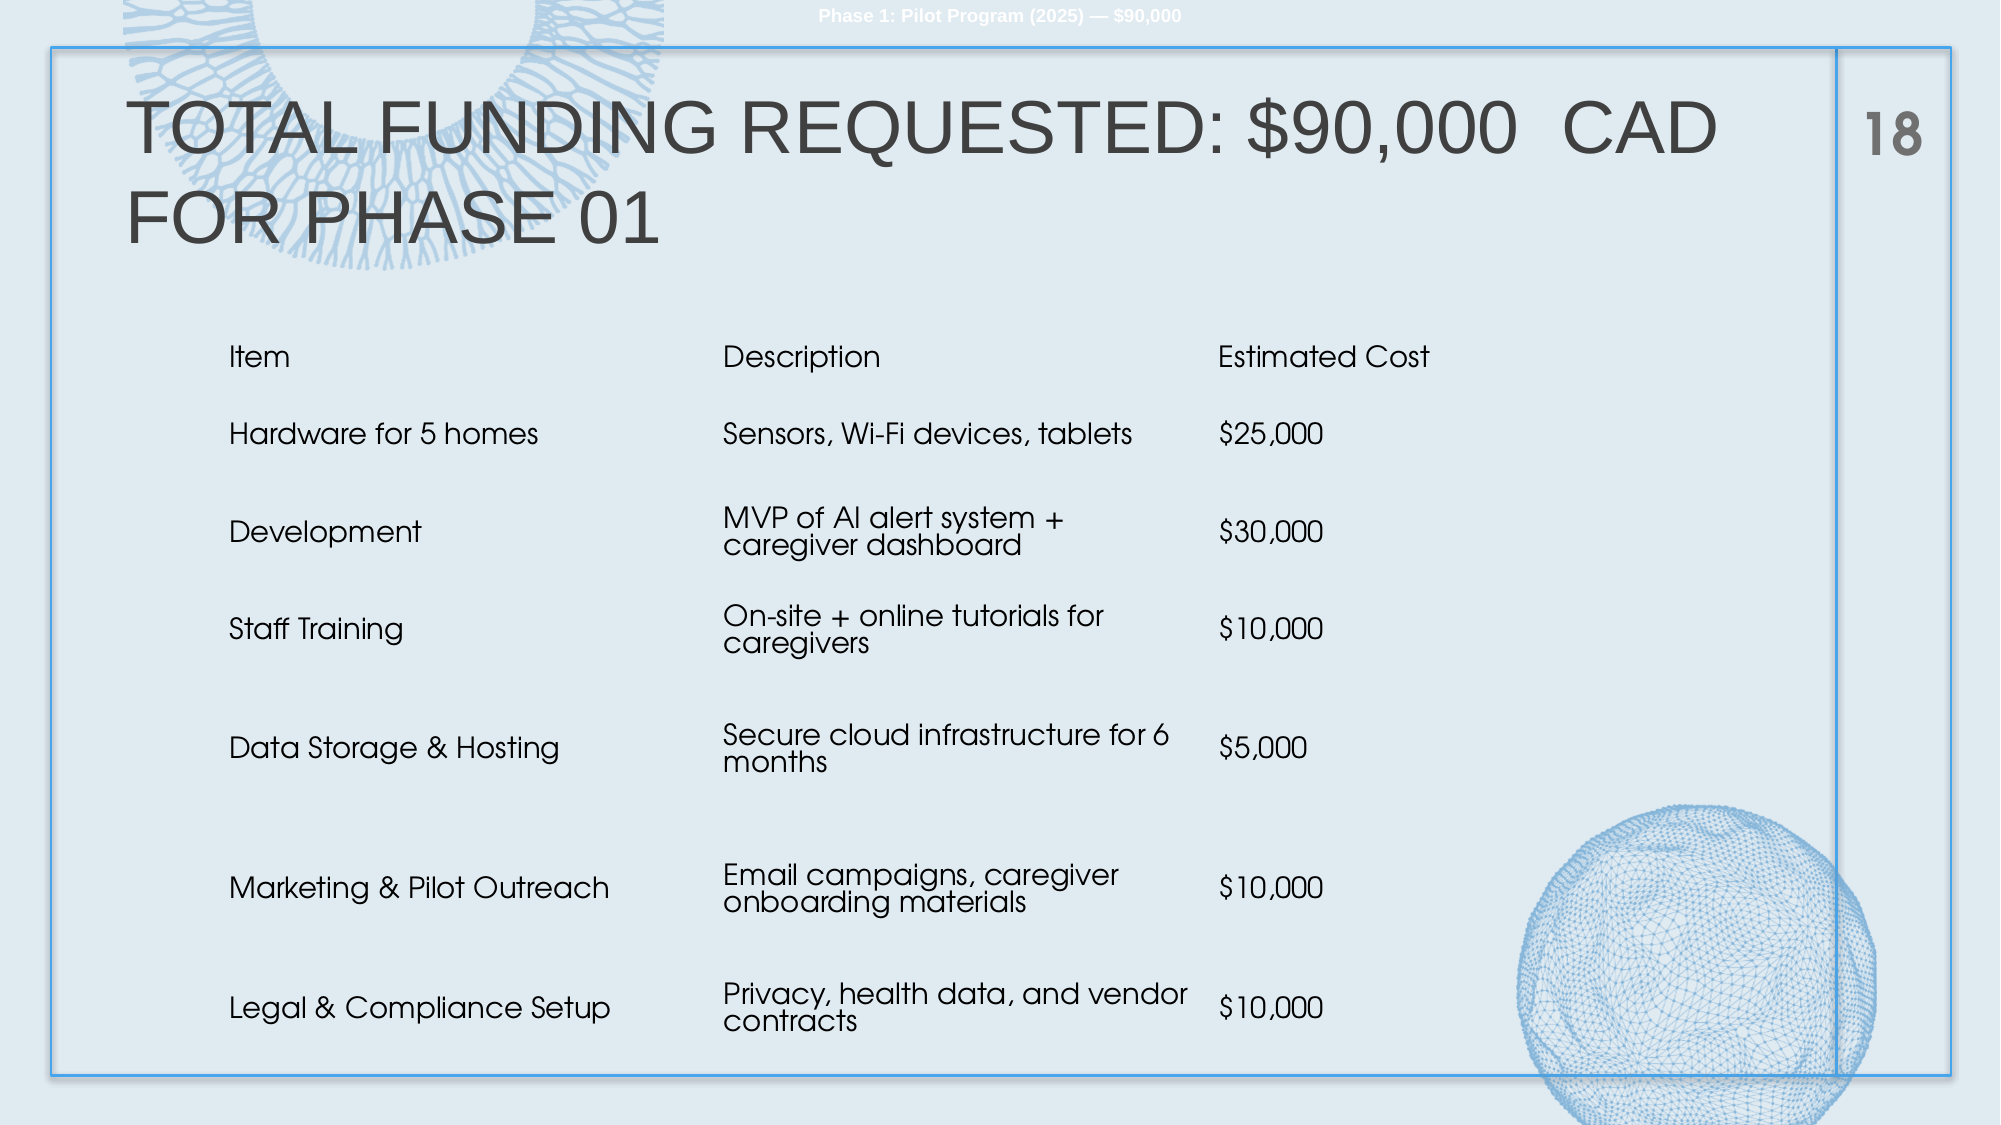

Phase 1: Pilot Program (2025) — $90,000

18
# Total Funding Requested: $90,000  CAD for phase 01
| Item | Description | Estimated Cost |
| --- | --- | --- |
| Hardware for 5 homes | Sensors, Wi-Fi devices, tablets | $25,000 |
| Development | MVP of AI alert system + caregiver dashboard | $30,000 |
| Staff Training | On-site + online tutorials for caregivers | $10,000 |
| Data Storage & Hosting | Secure cloud infrastructure for 6 months | $5,000 |
| Marketing & Pilot Outreach | Email campaigns, caregiver onboarding materials | $10,000 |
| Legal & Compliance Setup | Privacy, health data, and vendor contracts | $10,000 |